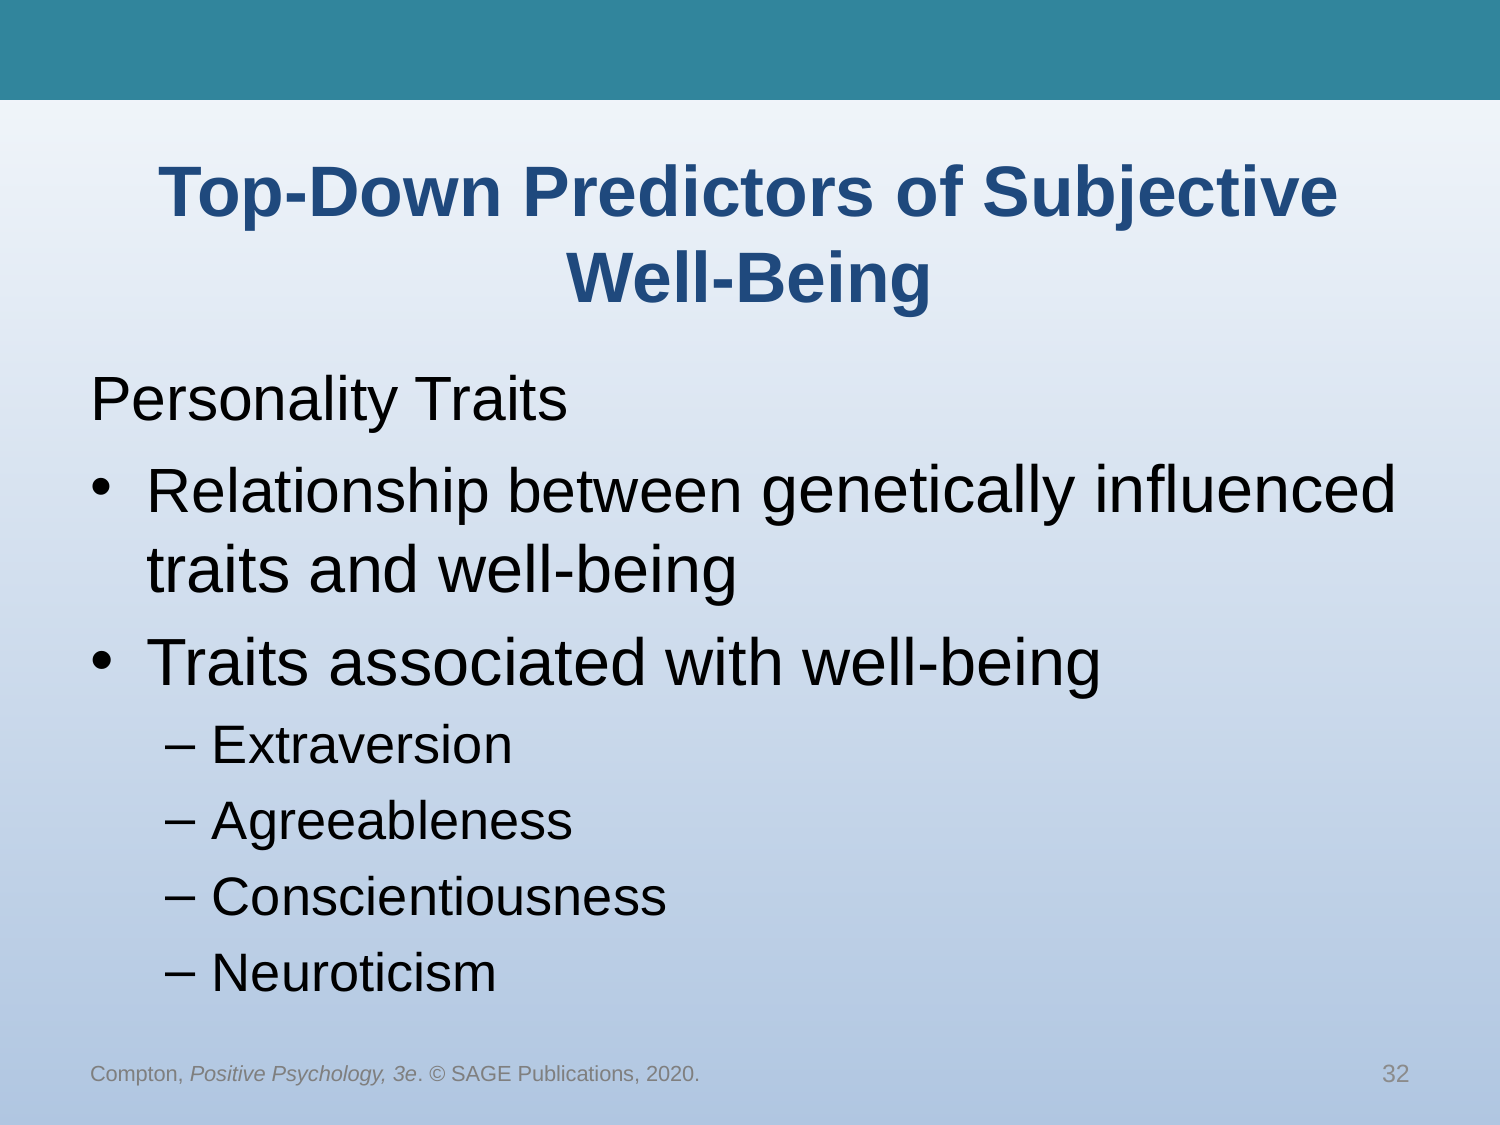

# Top-Down Predictors of Subjective Well-Being
Personality Traits
Relationship between genetically influenced traits and well-being
Traits associated with well-being
Extraversion
Agreeableness
Conscientiousness
Neuroticism
Compton, Positive Psychology, 3e. © SAGE Publications, 2020.
32